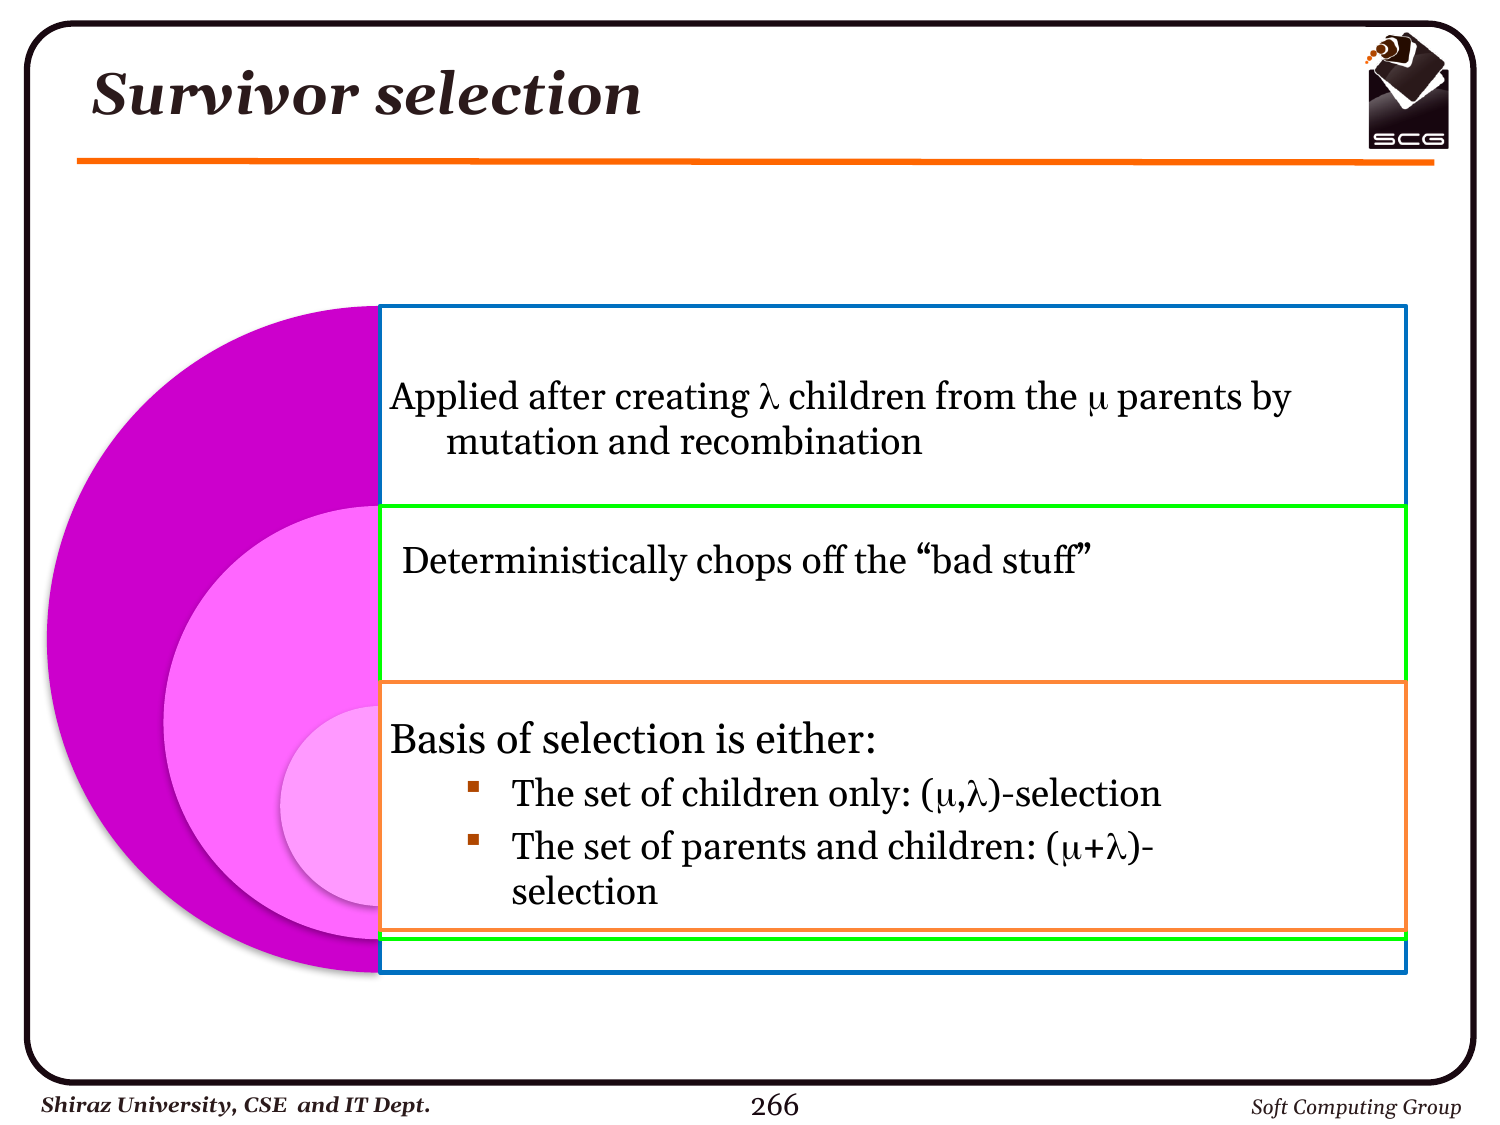

# Survivor selection

Applied after creating λ children from the μ parents by mutation and recombination
Deterministically chops off the “bad stuff”
Basis of selection is either:
The set of children only: (μ,λ)-selection
The set of parents and children: (μ+λ)-selection
266